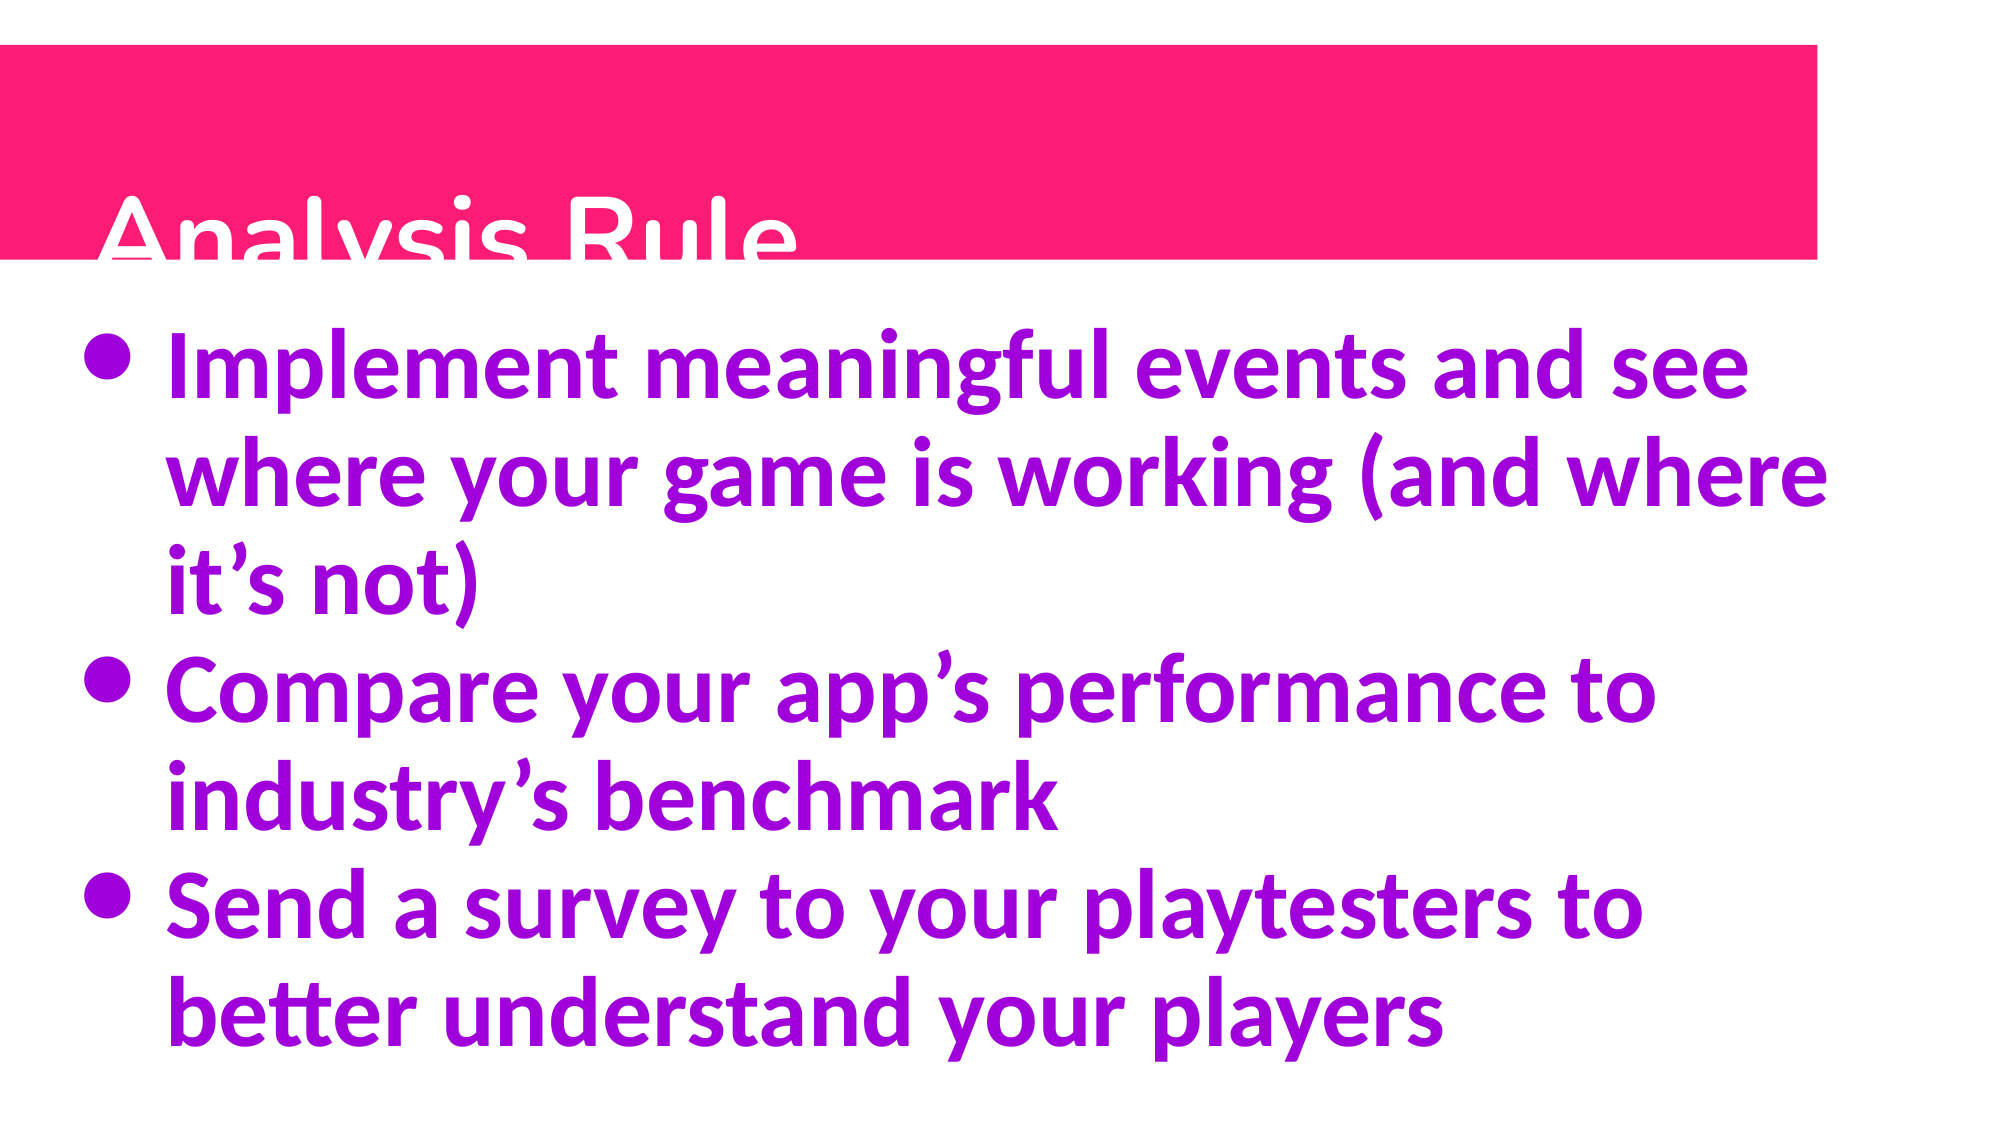

Analysis Rule
Implement meaningful events and see where your game is working (and where it’s not)
Compare your app’s performance to industry’s benchmark
Send a survey to your playtesters to better understand your players